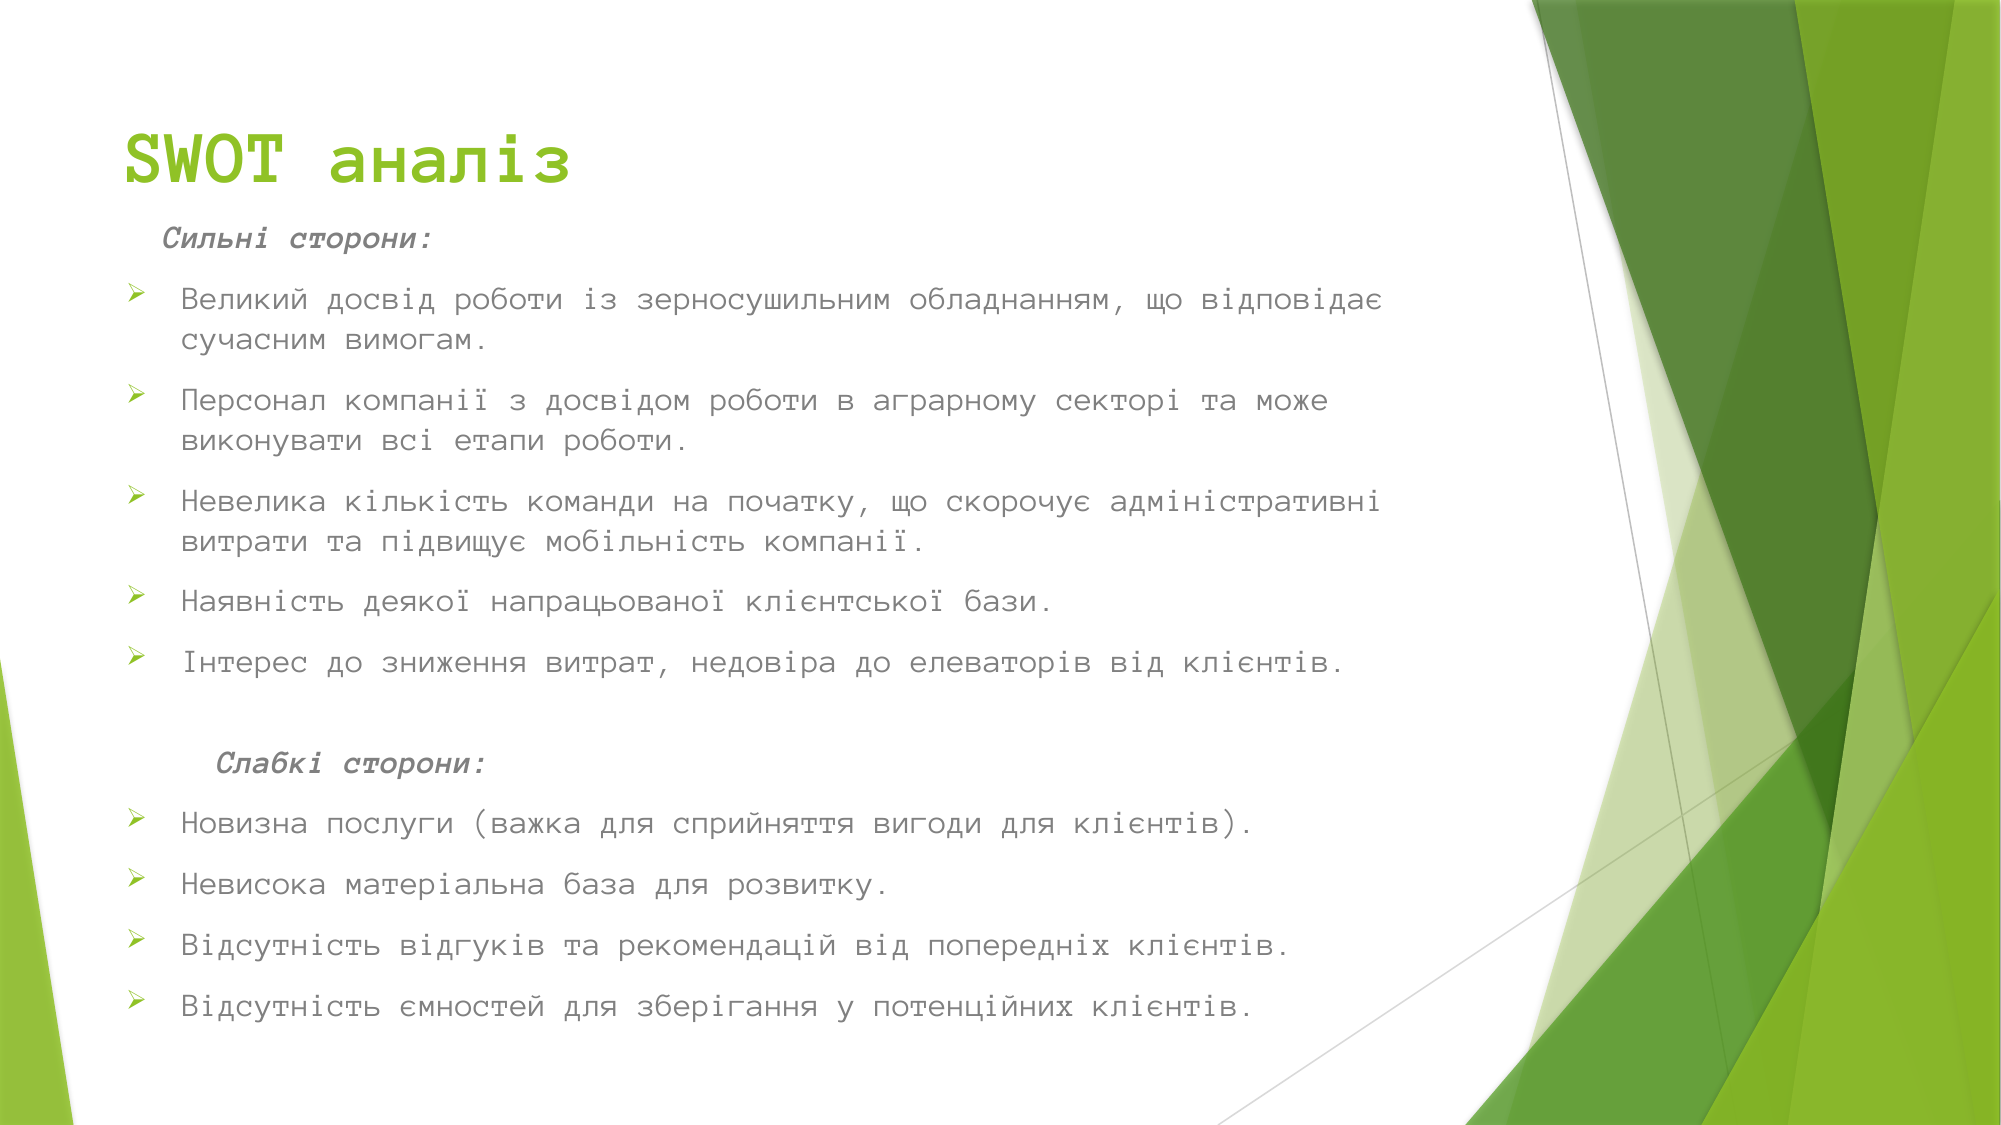

# SWOT аналіз
     Сильні сторони:
Великий досвід роботи із зерносушильним обладнанням, що відповідає сучасним вимогам.
Персонал компанії з досвідом роботи в аграрному секторі та може виконувати всі етапи роботи.
Невелика кількість команди на початку, що скорочує адміністративні витрати та підвищує мобільність компанії.
Наявність деякої напрацьованої клієнтської бази.
Інтерес до зниження витрат, недовіра до елеваторів від клієнтів.
     Слабкі сторони:
Новизна послуги (важка для сприйняття вигоди для клієнтів).
Невисока матеріальна база для розвитку.
Відсутність відгуків та рекомендацій від попередніх клієнтів.
Відсутність ємностей для зберігання у потенційних клієнтів.